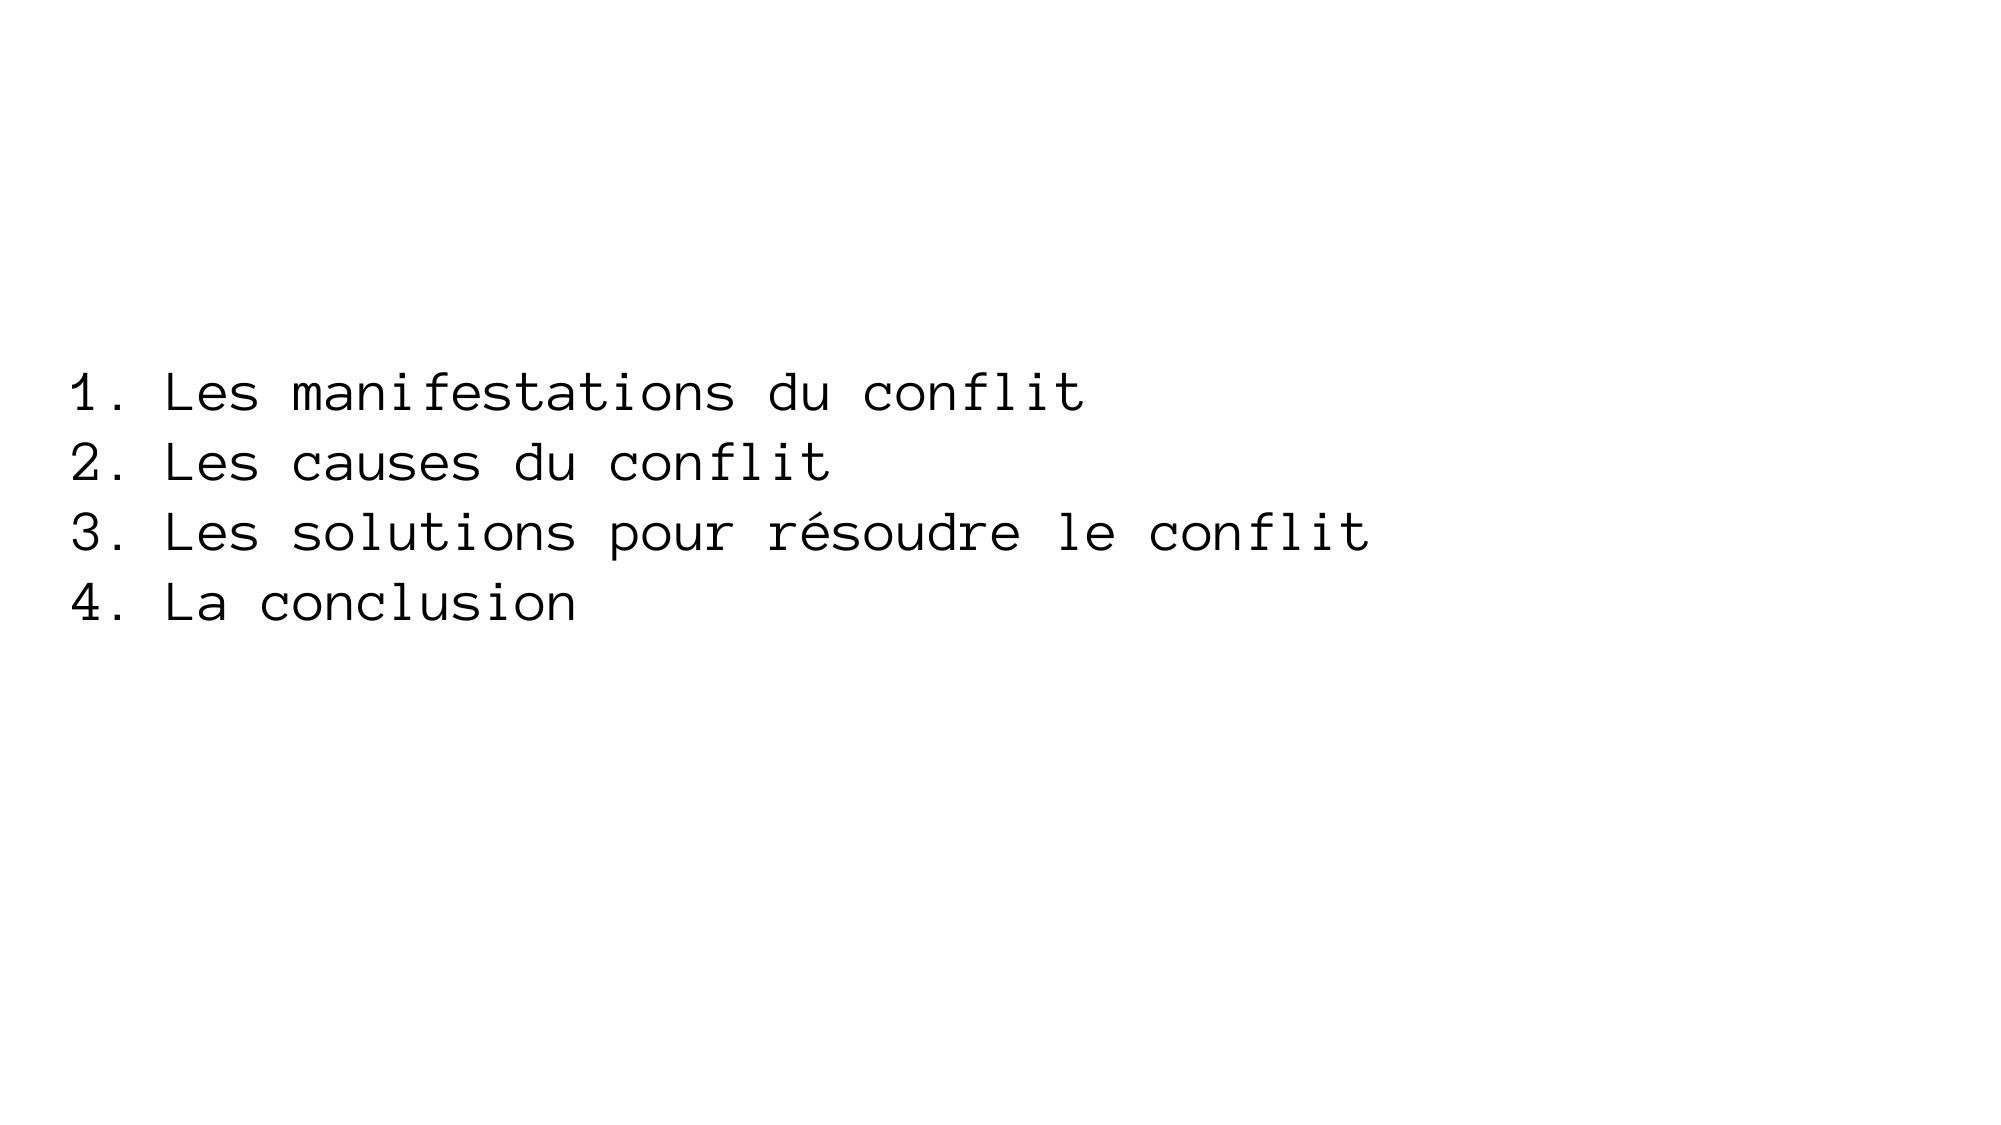

1. Les manifestations du conflit
2. Les causes du conflit
3. Les solutions pour résoudre le conflit
4. La conclusion